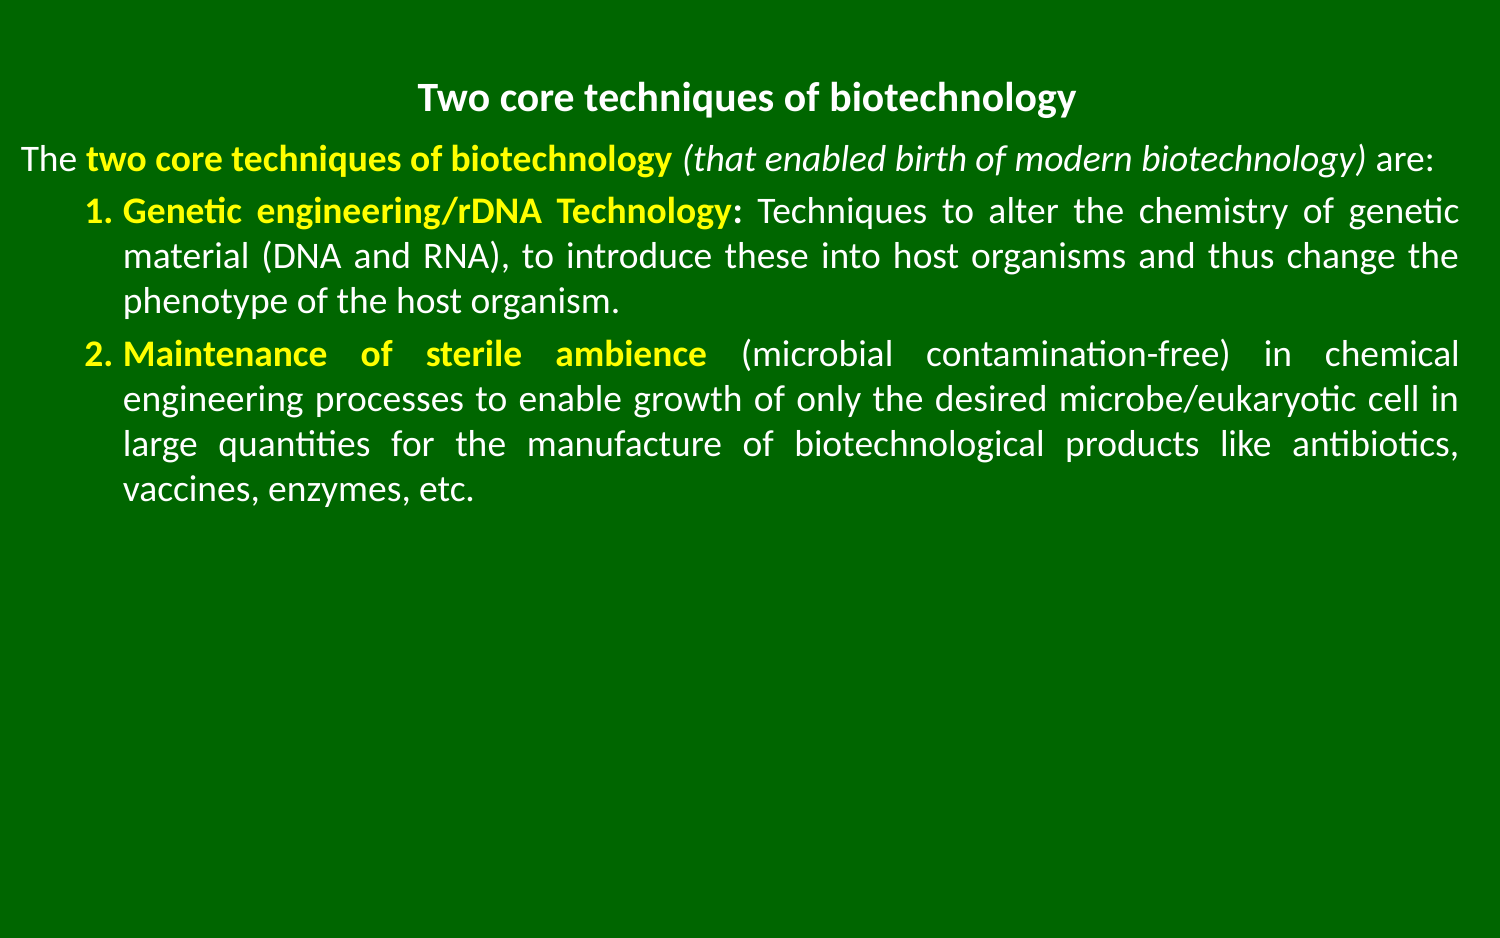

# Two core techniques of biotechnology
The two core techniques of biotechnology (that enabled birth of modern biotechnology) are:
Genetic engineering/rDNA Technology: Techniques to alter the chemistry of genetic material (DNA and RNA), to introduce these into host organisms and thus change the phenotype of the host organism.
Maintenance of sterile ambience (microbial contamination-free) in chemical engineering processes to enable growth of only the desired microbe/eukaryotic cell in large quantities for the manufacture of biotechnological products like antibiotics, vaccines, enzymes, etc.